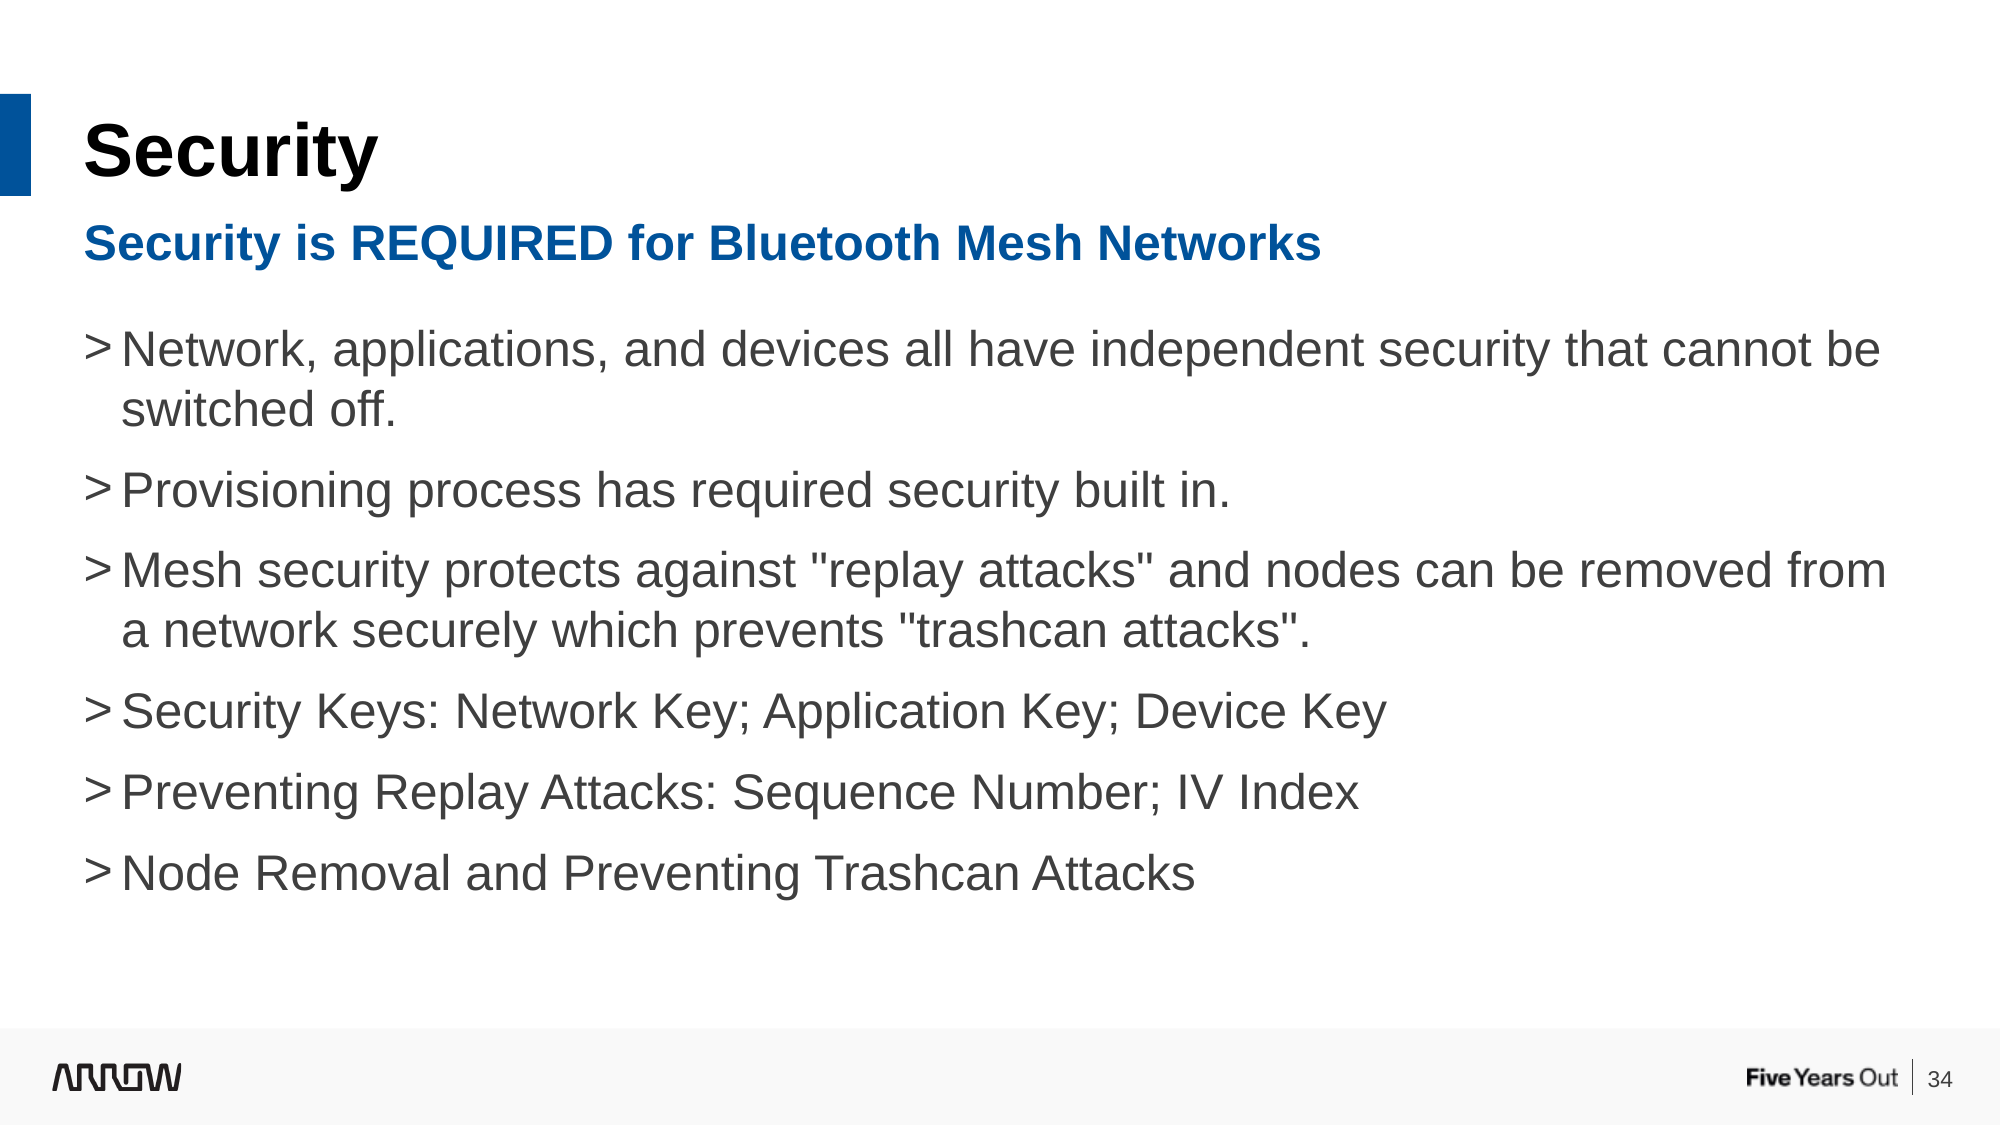

Security
Security is REQUIRED for Bluetooth Mesh Networks

Network, applications, and devices all have independent security that cannot be switched off.
Provisioning process has required security built in.
Mesh security protects against "replay attacks" and nodes can be removed from a network securely which prevents "trashcan attacks".
Security Keys: Network Key; Application Key; Device Key
Preventing Replay Attacks: Sequence Number; IV Index
Node Removal and Preventing Trashcan Attacks